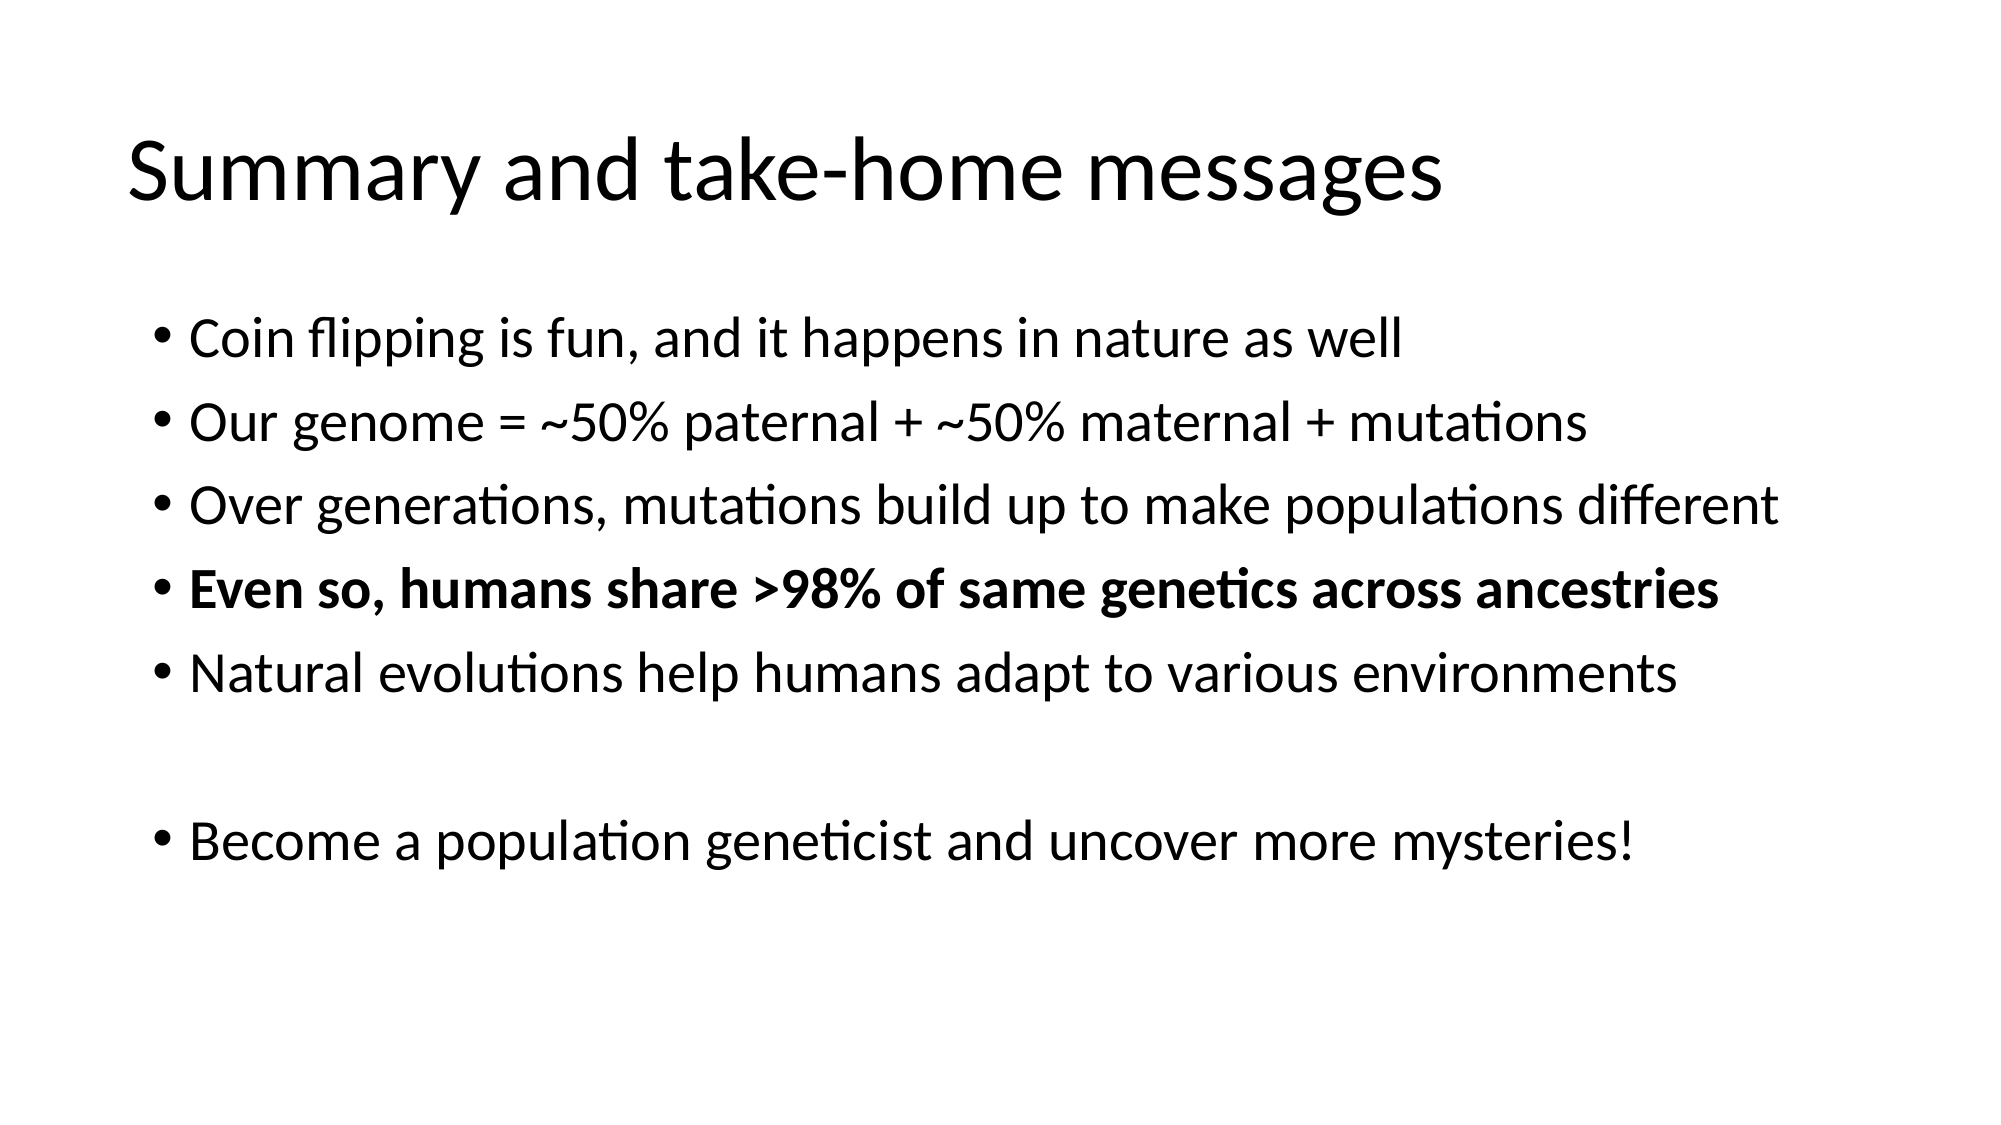

Summary and take-home messages
Coin flipping is fun, and it happens in nature as well
Our genome = ~50% paternal + ~50% maternal + mutations
Over generations, mutations build up to make populations different
Even so, humans share >98% of same genetics across ancestries
Natural evolutions help humans adapt to various environments

Become a population geneticist and uncover more mysteries!